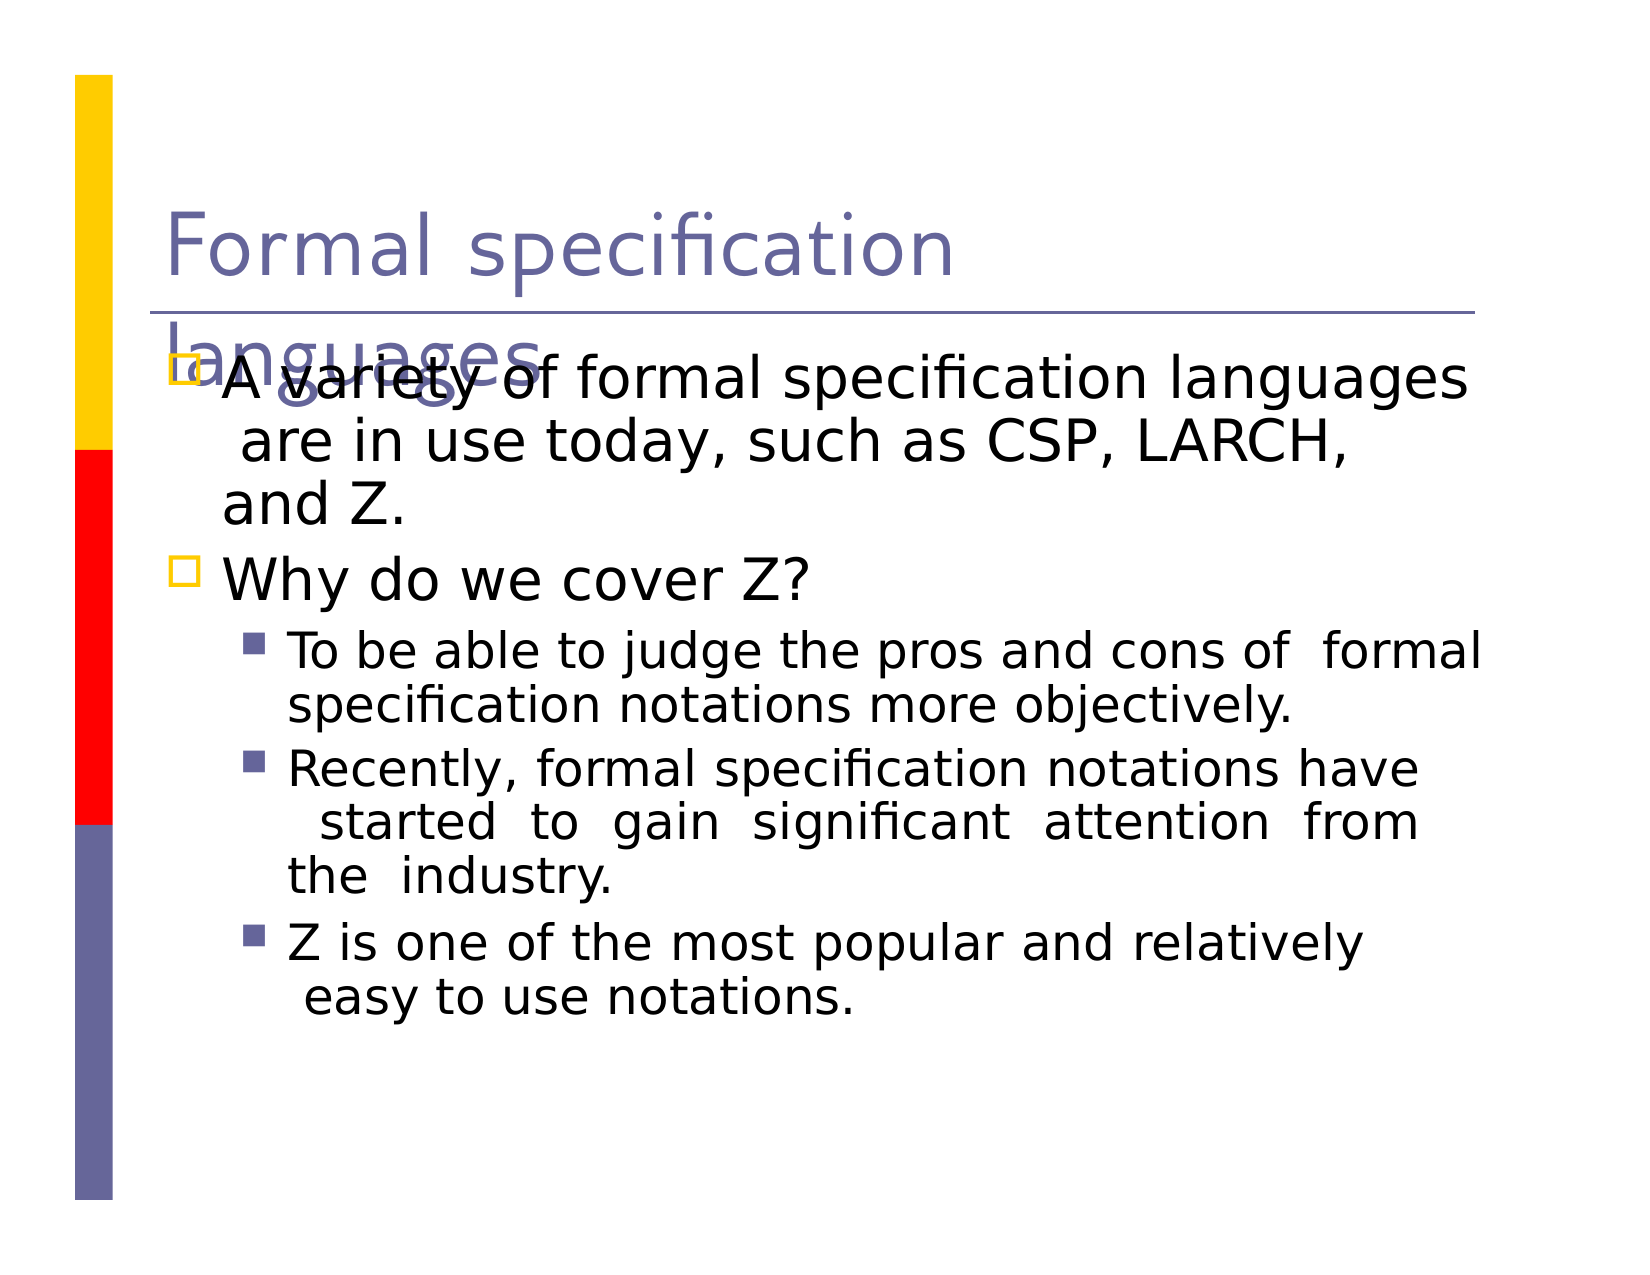

# Formal specification languages
A variety of formal specification languages  are in use today, such as CSP, LARCH,  and Z.
Why do we cover Z?
To be able to judge the pros and cons of  formal specification notations more objectively.
Recently, formal specification notations have  started to gain significant attention from the  industry.
Z is one of the most popular and relatively  easy to use notations.